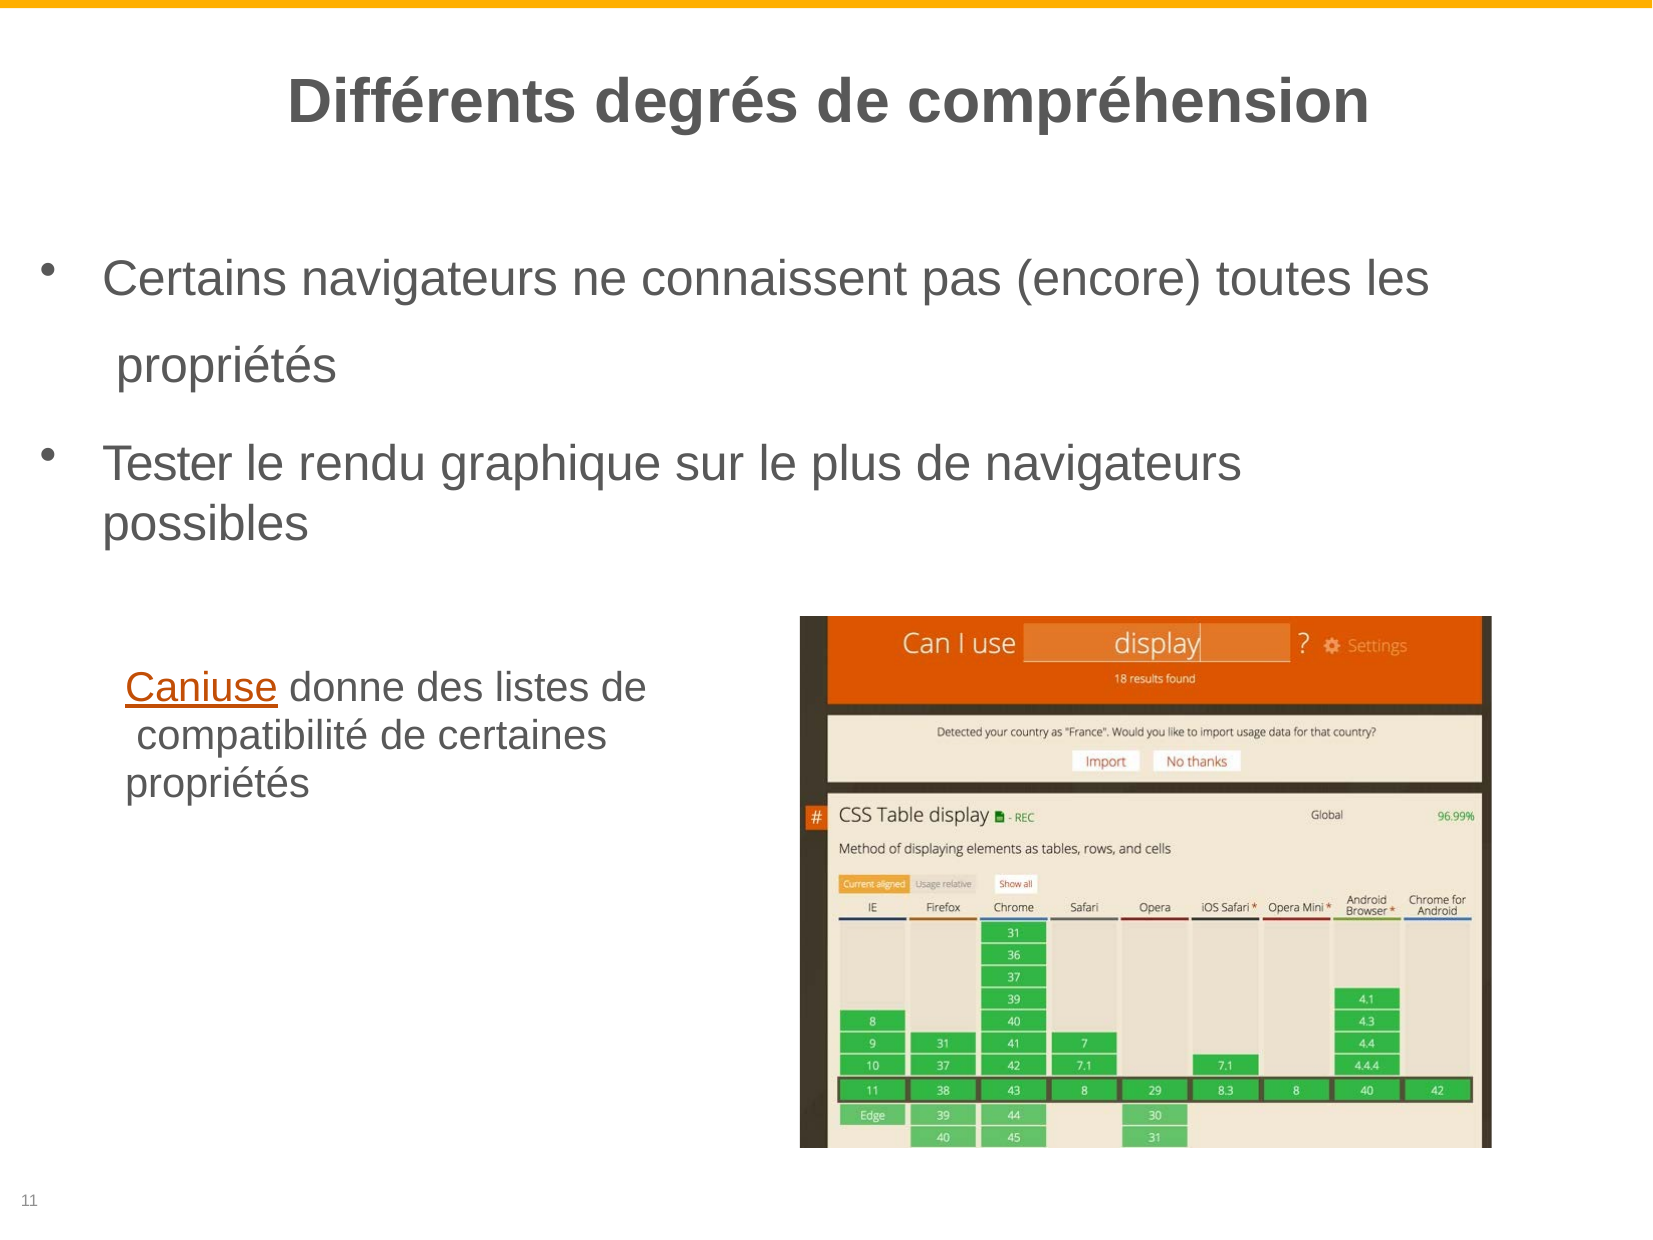

# Différents degrés de compréhension
Certains navigateurs ne connaissent pas (encore) toutes les  propriétés
Tester le rendu graphique sur le plus de navigateurs possibles

Caniuse donne des listes de  compatibilité de certaines  propriétés

11